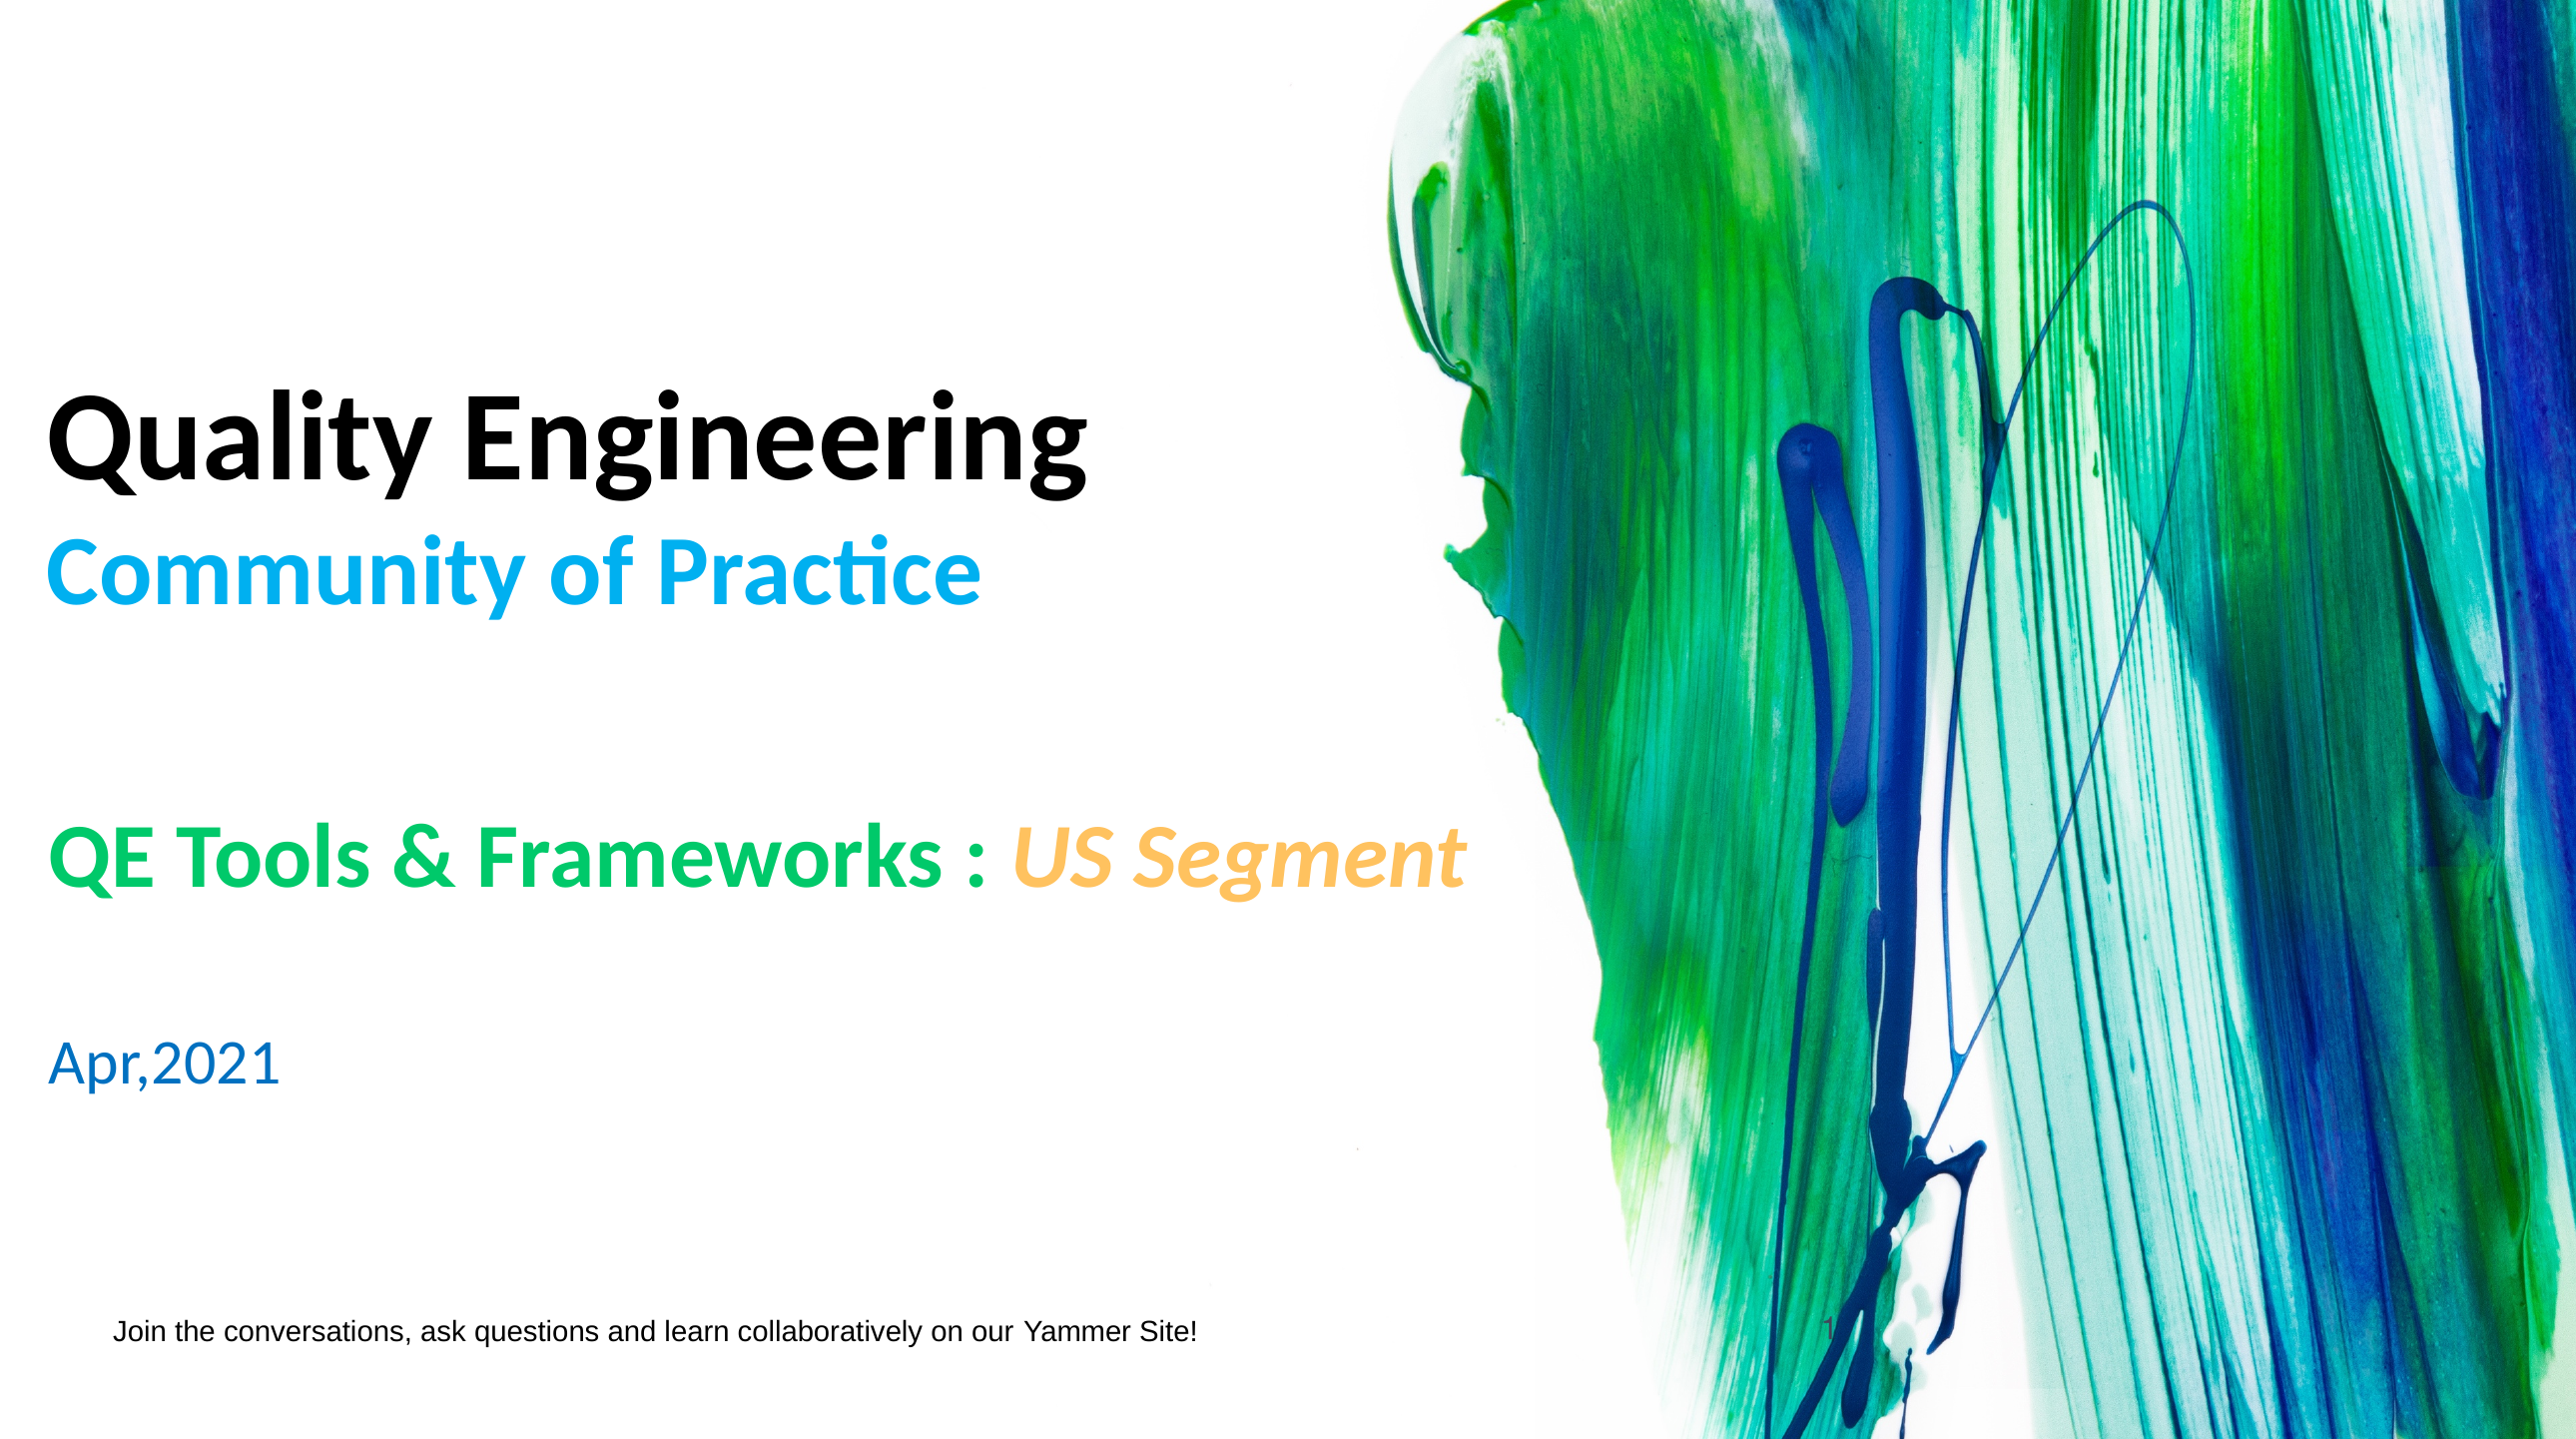

# Quality Engineering Community of Practice

QE Tools & Frameworks : US Segment

Apr,2021

1
Join the conversations, ask questions and learn collaboratively on our Yammer Site!